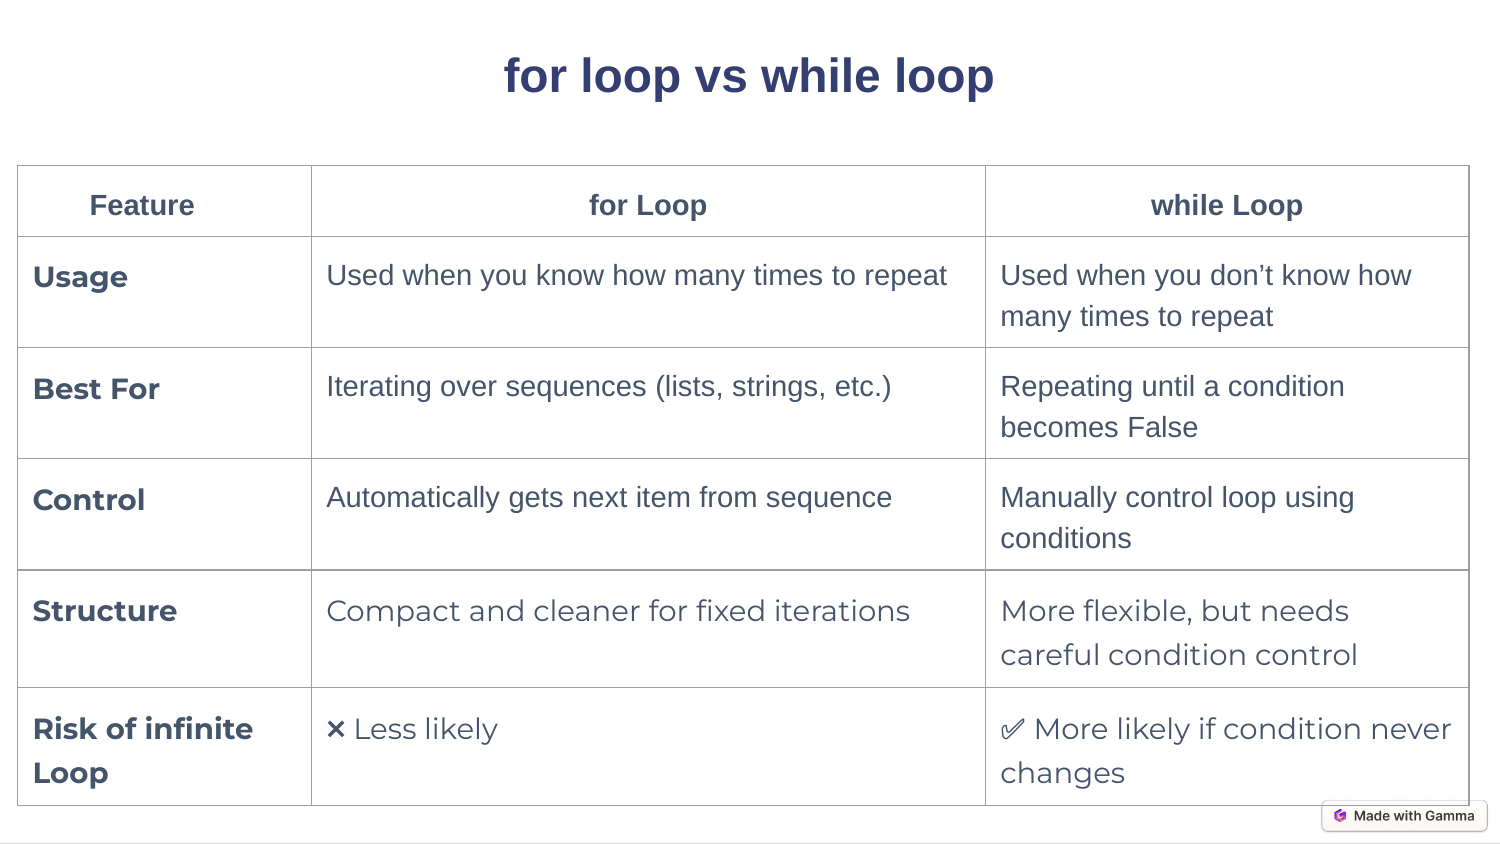

for loop vs while loop
| Feature | for Loop | while Loop |
| --- | --- | --- |
| Usage | Used when you know how many times to repeat | Used when you don’t know how many times to repeat |
| Best For | Iterating over sequences (lists, strings, etc.) | Repeating until a condition becomes False |
| Control | Automatically gets next item from sequence | Manually control loop using conditions |
| Structure | Compact and cleaner for fixed iterations | More flexible, but needs careful condition control |
| Risk of infinite Loop | ❌ Less likely | ✅ More likely if condition never changes |